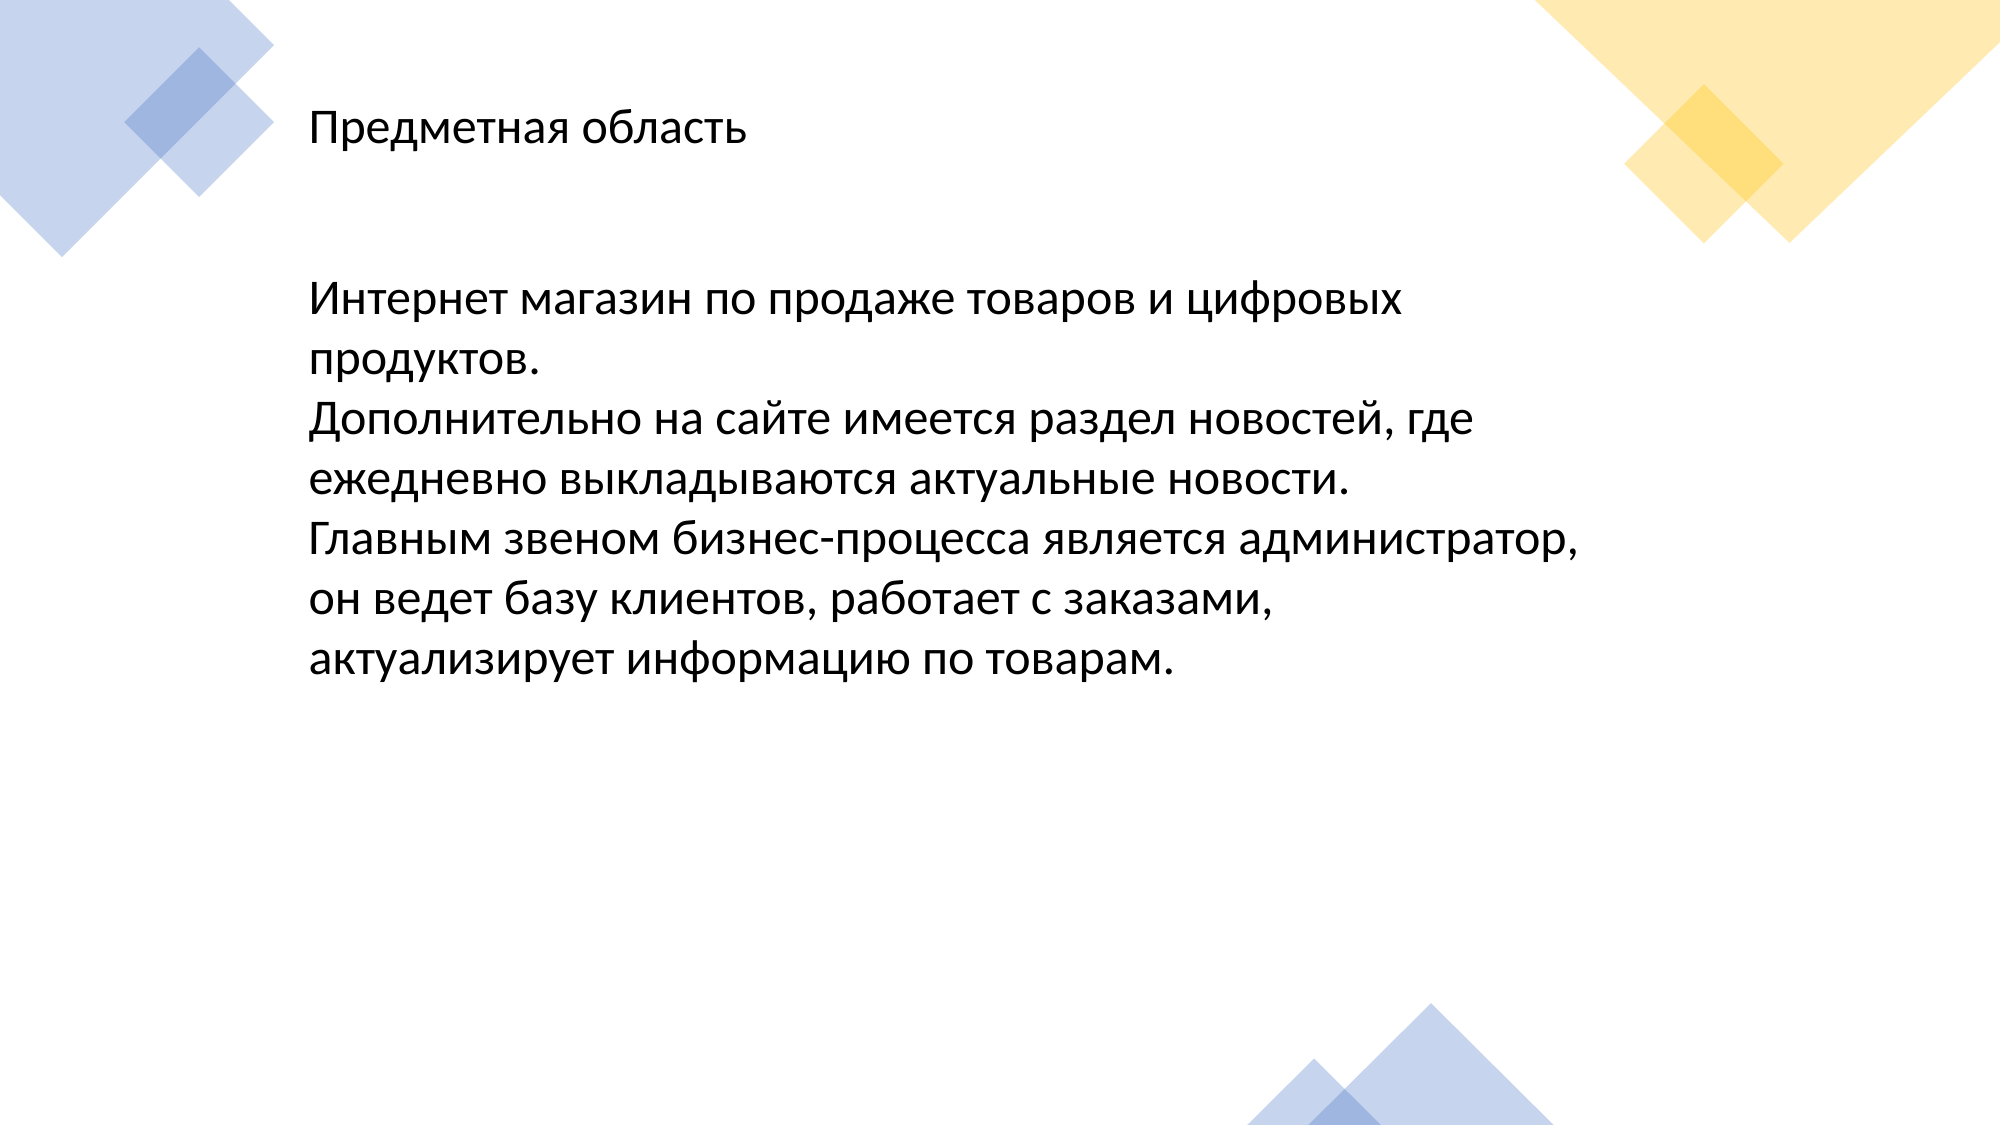

Предметная область

Интернет магазин по продаже товаров и цифровых продуктов.
Дополнительно на сайте имеется раздел новостей, где ежедневно выкладываются актуальные новости.
Главным звеном бизнес-процесса является администратор, он ведет базу клиентов, работает с заказами, актуализирует информацию по товарам.